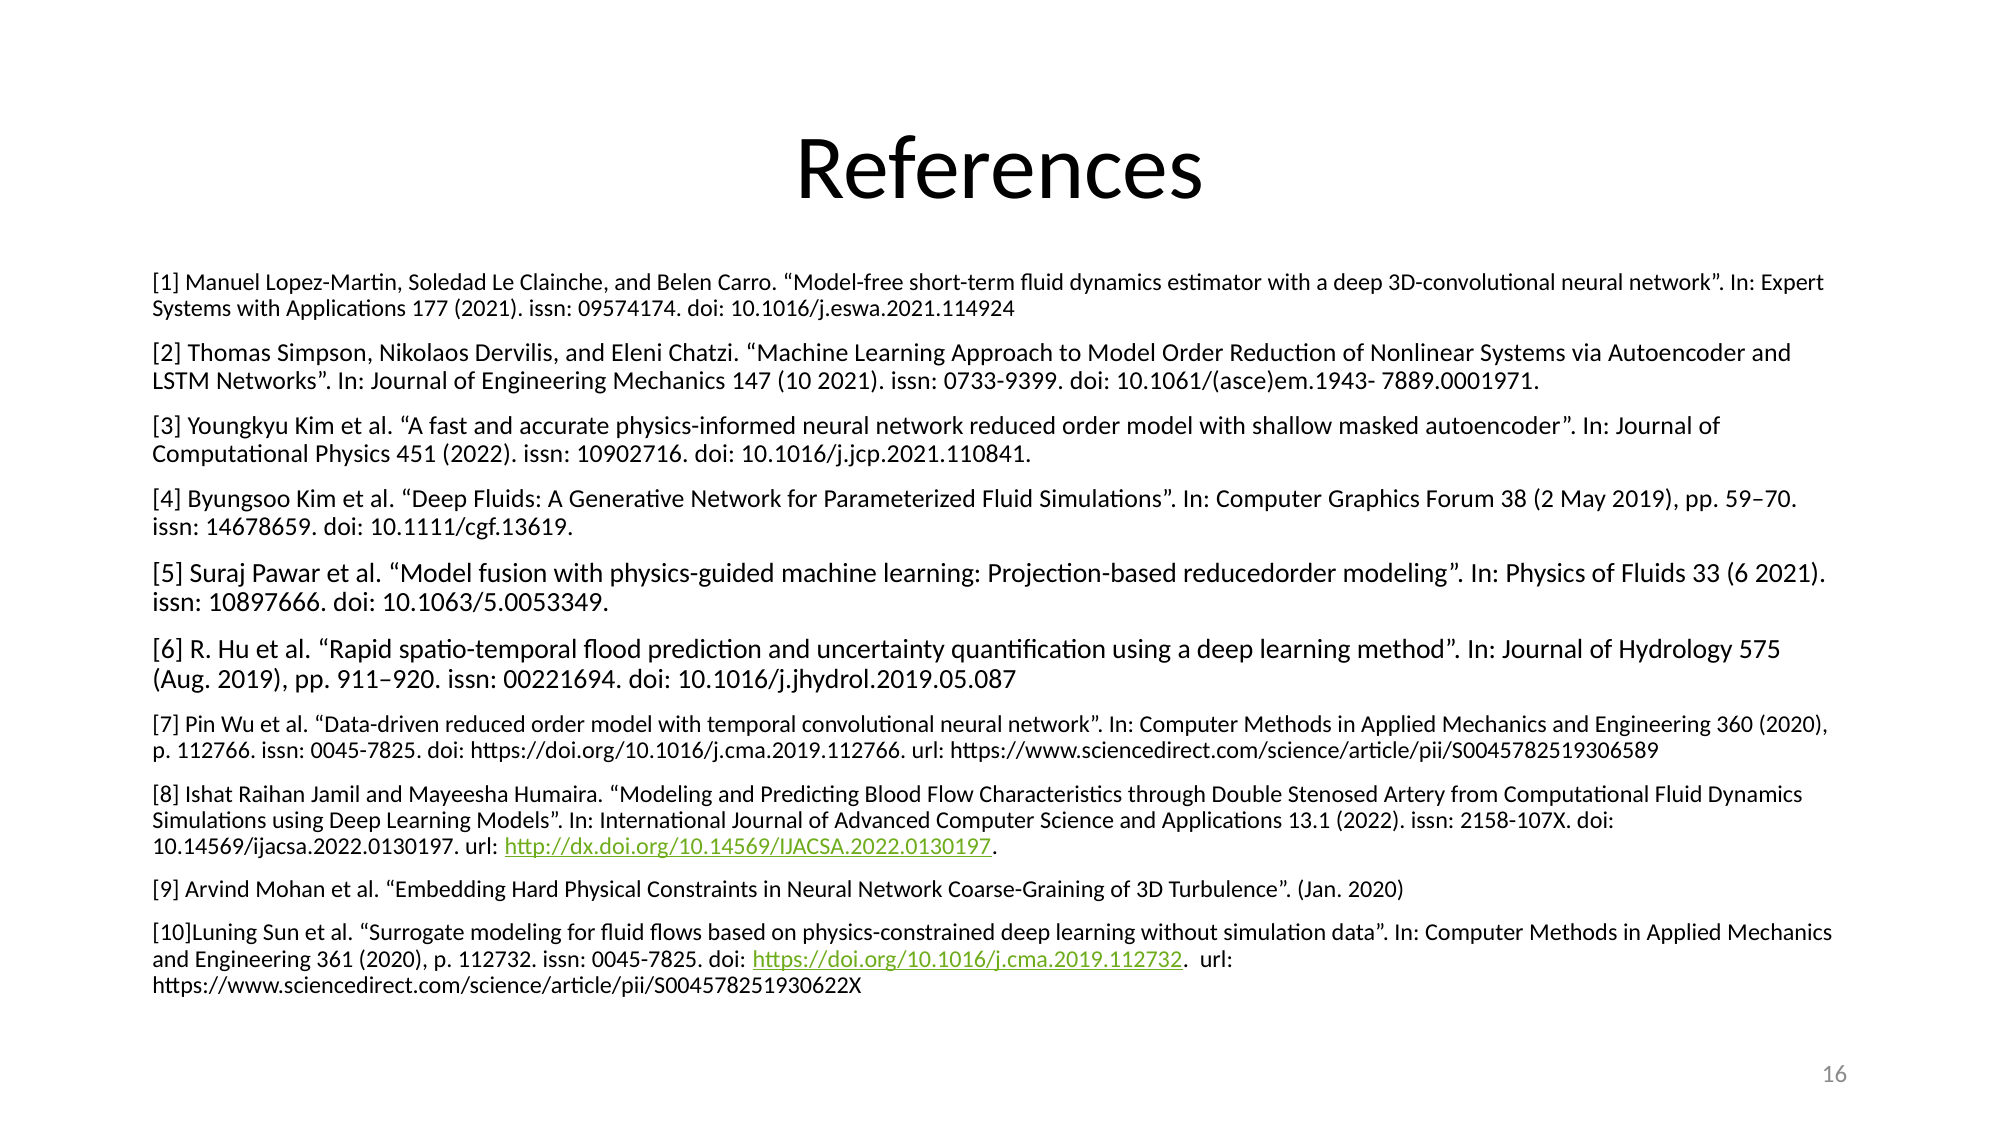

# References

[1] Manuel Lopez-Martin, Soledad Le Clainche, and Belen Carro. “Model-free short-term fluid dynamics estimator with a deep 3D-convolutional neural network”. In: Expert Systems with Applications 177 (2021). issn: 09574174. doi: 10.1016/j.eswa.2021.114924
[2] Thomas Simpson, Nikolaos Dervilis, and Eleni Chatzi. “Machine Learning Approach to Model Order Reduction of Nonlinear Systems via Autoencoder and LSTM Networks”. In: Journal of Engineering Mechanics 147 (10 2021). issn: 0733-9399. doi: 10.1061/(asce)em.1943- 7889.0001971.
[3] Youngkyu Kim et al. “A fast and accurate physics-informed neural network reduced order model with shallow masked autoencoder”. In: Journal of Computational Physics 451 (2022). issn: 10902716. doi: 10.1016/j.jcp.2021.110841.
[4] Byungsoo Kim et al. “Deep Fluids: A Generative Network for Parameterized Fluid Simulations”. In: Computer Graphics Forum 38 (2 May 2019), pp. 59–70. issn: 14678659. doi: 10.1111/cgf.13619.
[5] Suraj Pawar et al. “Model fusion with physics-guided machine learning: Projection-based reducedorder modeling”. In: Physics of Fluids 33 (6 2021). issn: 10897666. doi: 10.1063/5.0053349.
[6] R. Hu et al. “Rapid spatio-temporal flood prediction and uncertainty quantification using a deep learning method”. In: Journal of Hydrology 575 (Aug. 2019), pp. 911–920. issn: 00221694. doi: 10.1016/j.jhydrol.2019.05.087
[7] Pin Wu et al. “Data-driven reduced order model with temporal convolutional neural network”. In: Computer Methods in Applied Mechanics and Engineering 360 (2020), p. 112766. issn: 0045-7825. doi: https://doi.org/10.1016/j.cma.2019.112766. url: https://www.sciencedirect.com/science/article/pii/S0045782519306589
[8] Ishat Raihan Jamil and Mayeesha Humaira. “Modeling and Predicting Blood Flow Characteristics through Double Stenosed Artery from Computational Fluid Dynamics Simulations using Deep Learning Models”. In: International Journal of Advanced Computer Science and Applications 13.1 (2022). issn: 2158-107X. doi: 10.14569/ijacsa.2022.0130197. url: http://dx.doi.org/10.14569/IJACSA.2022.0130197.
[9] Arvind Mohan et al. “Embedding Hard Physical Constraints in Neural Network Coarse-Graining of 3D Turbulence”. (Jan. 2020)
[10]Luning Sun et al. “Surrogate modeling for fluid flows based on physics-constrained deep learning without simulation data”. In: Computer Methods in Applied Mechanics and Engineering 361 (2020), p. 112732. issn: 0045-7825. doi: https://doi.org/10.1016/j.cma.2019.112732.  url: https://www.sciencedirect.com/science/article/pii/S004578251930622X

16